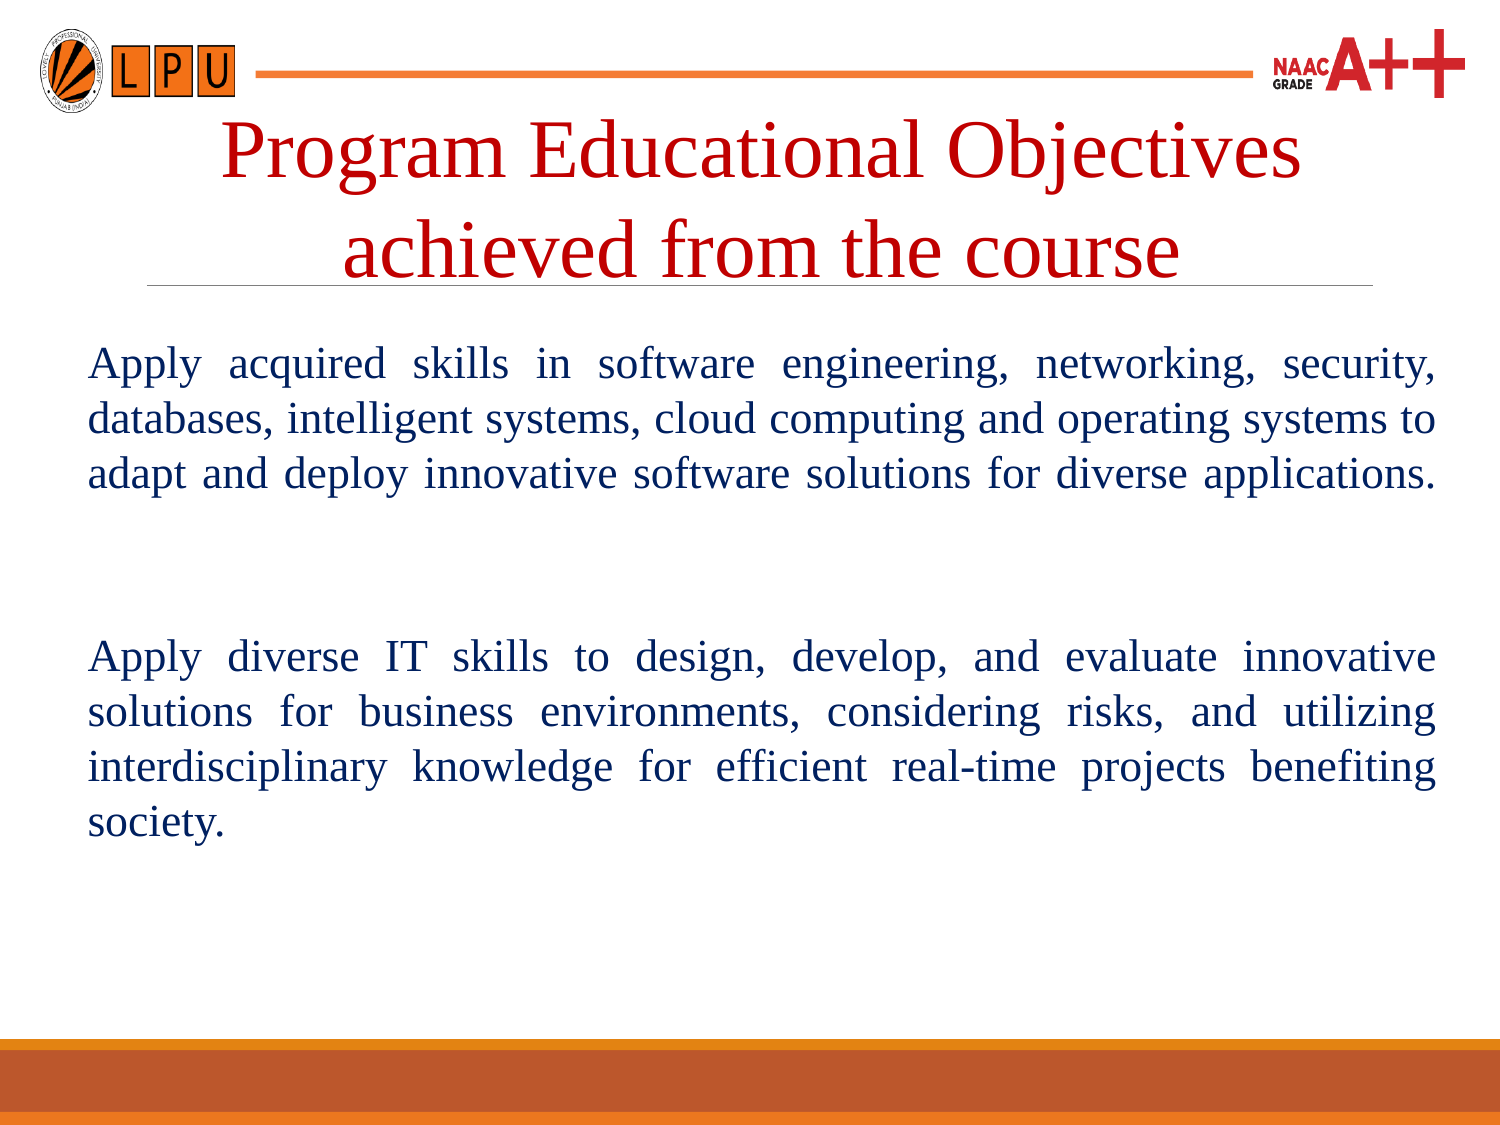

# Program Educational Objectives achieved from the course
Apply acquired skills in software engineering, networking, security, databases, intelligent systems, cloud computing and operating systems to adapt and deploy innovative software solutions for diverse applications.

Apply diverse IT skills to design, develop, and evaluate innovative solutions for business environments, considering risks, and utilizing interdisciplinary knowledge for efficient real-time projects benefiting society.